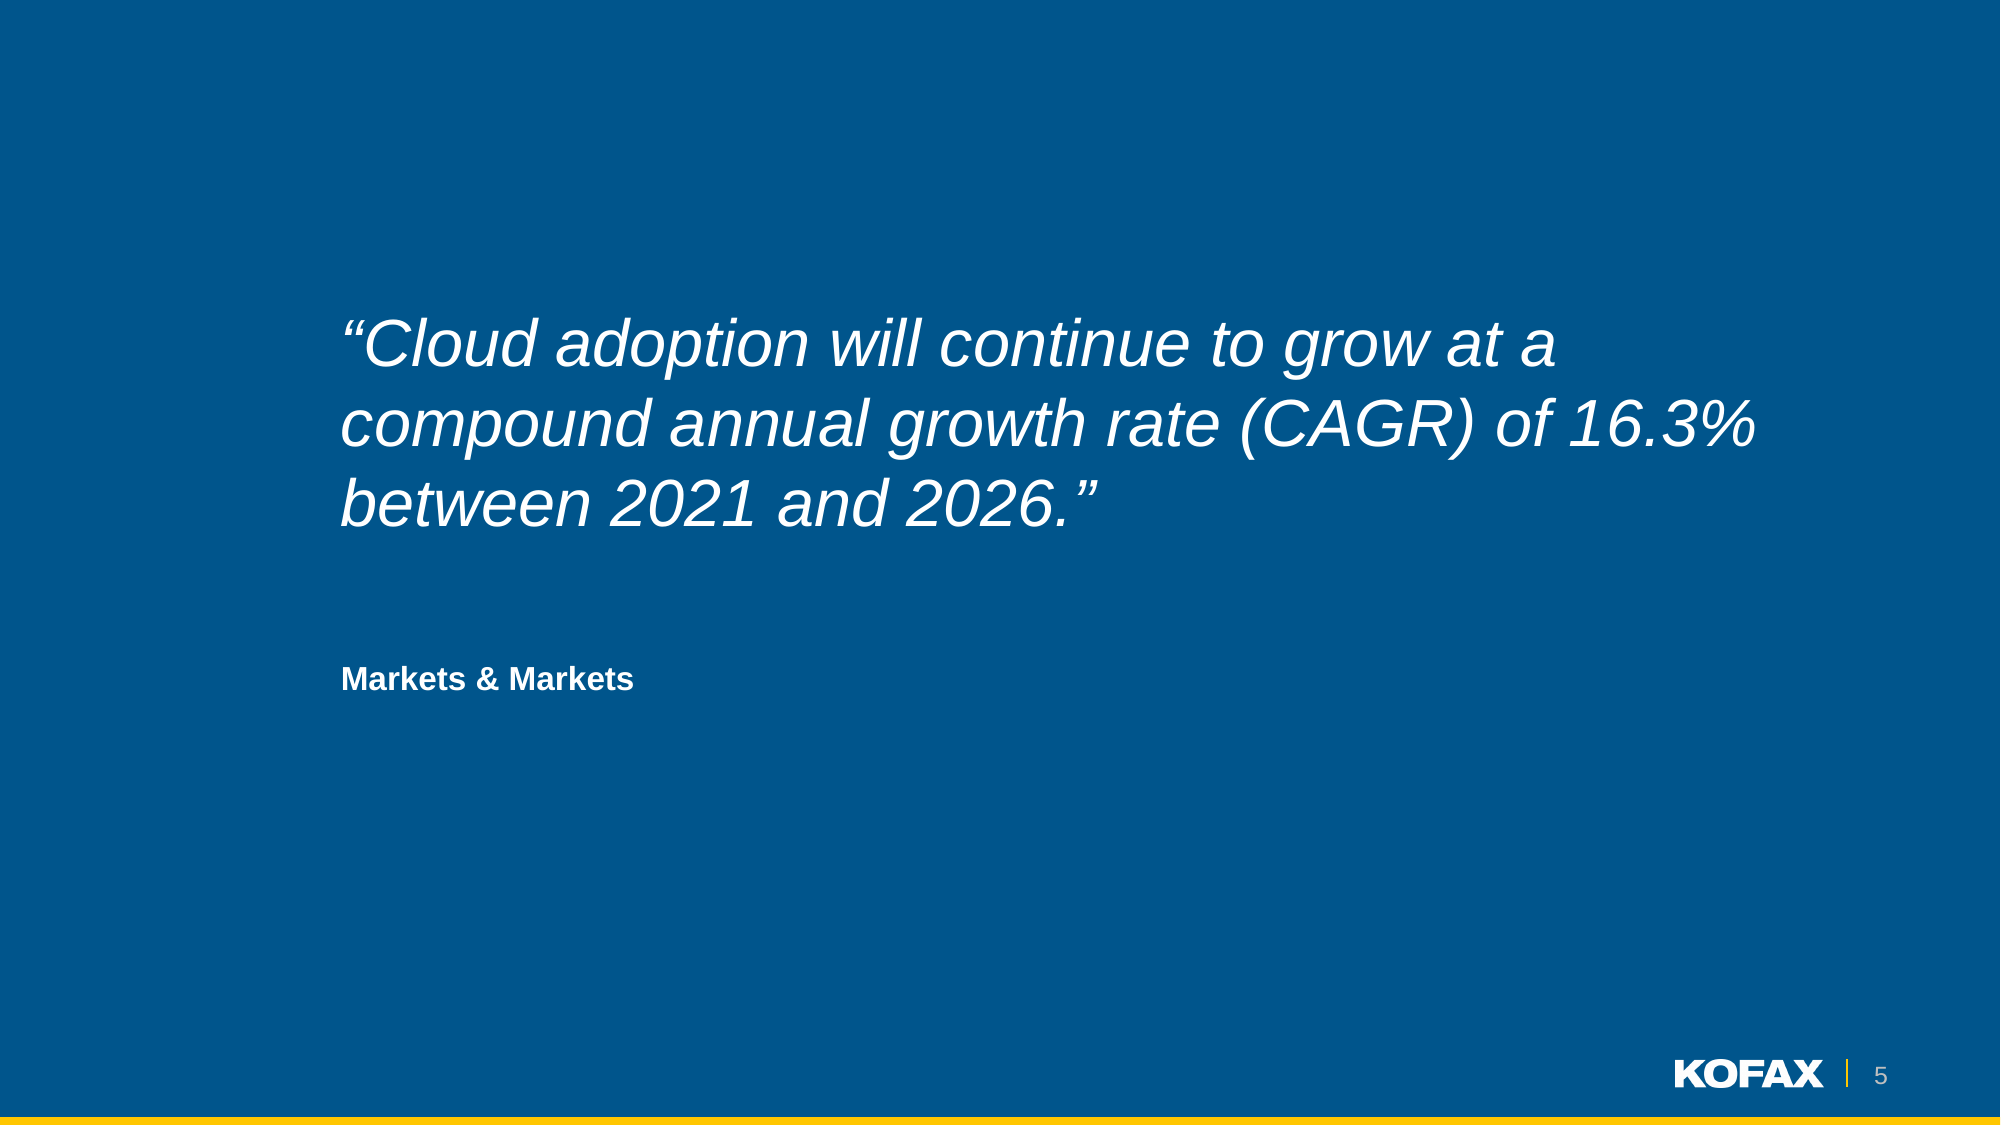

“Cloud adoption will continue to grow at a compound annual growth rate (CAGR) of 16.3% between 2021 and 2026.”

Markets & Markets